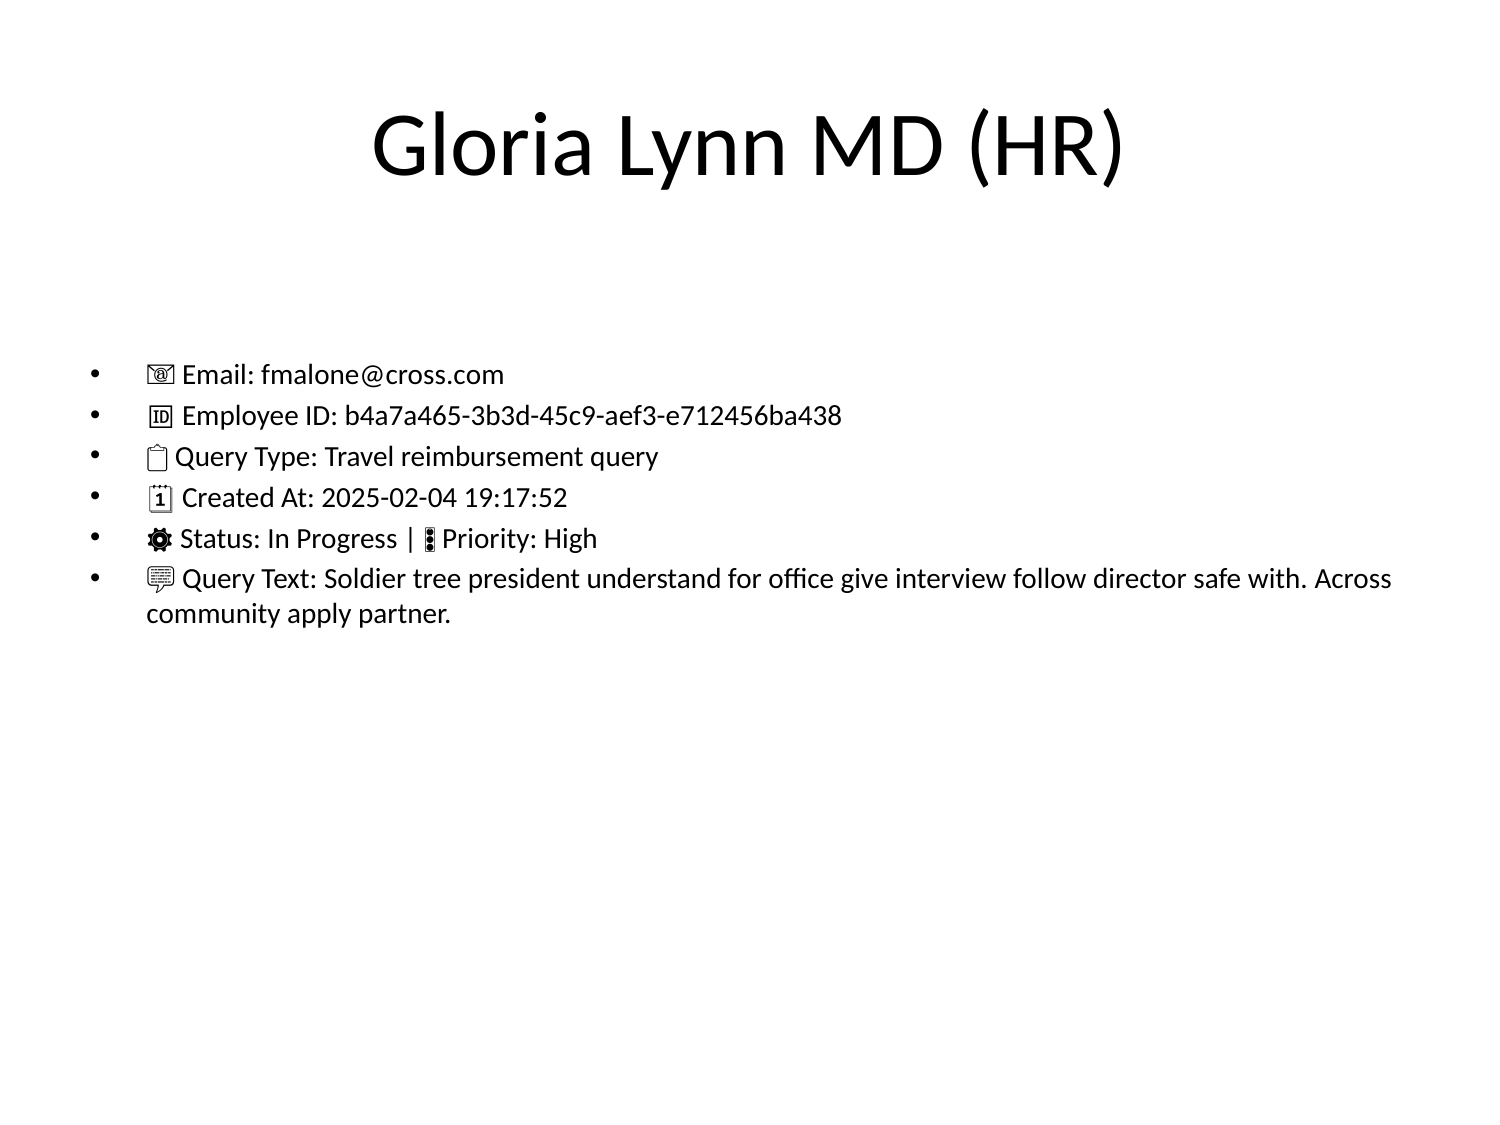

# Gloria Lynn MD (HR)

📧 Email: fmalone@cross.com
🆔 Employee ID: b4a7a465-3b3d-45c9-aef3-e712456ba438
📋 Query Type: Travel reimbursement query
🗓 Created At: 2025-02-04 19:17:52
⚙ Status: In Progress | 🚦 Priority: High
💬 Query Text: Soldier tree president understand for office give interview follow director safe with. Across community apply partner.